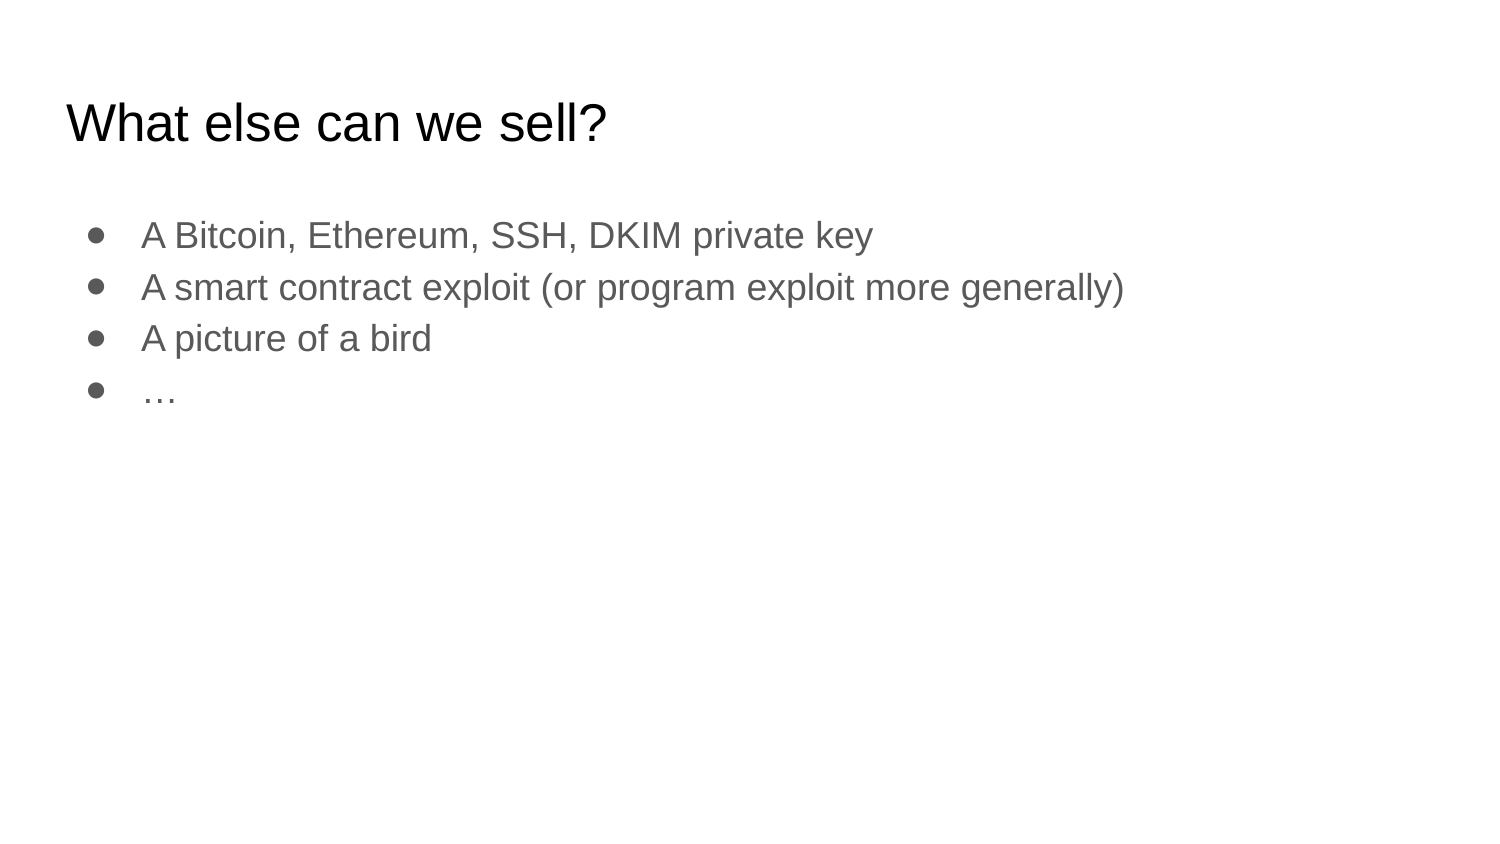

# What else can we sell?
A Bitcoin, Ethereum, SSH, DKIM private key
A smart contract exploit (or program exploit more generally)
A picture of a bird
…